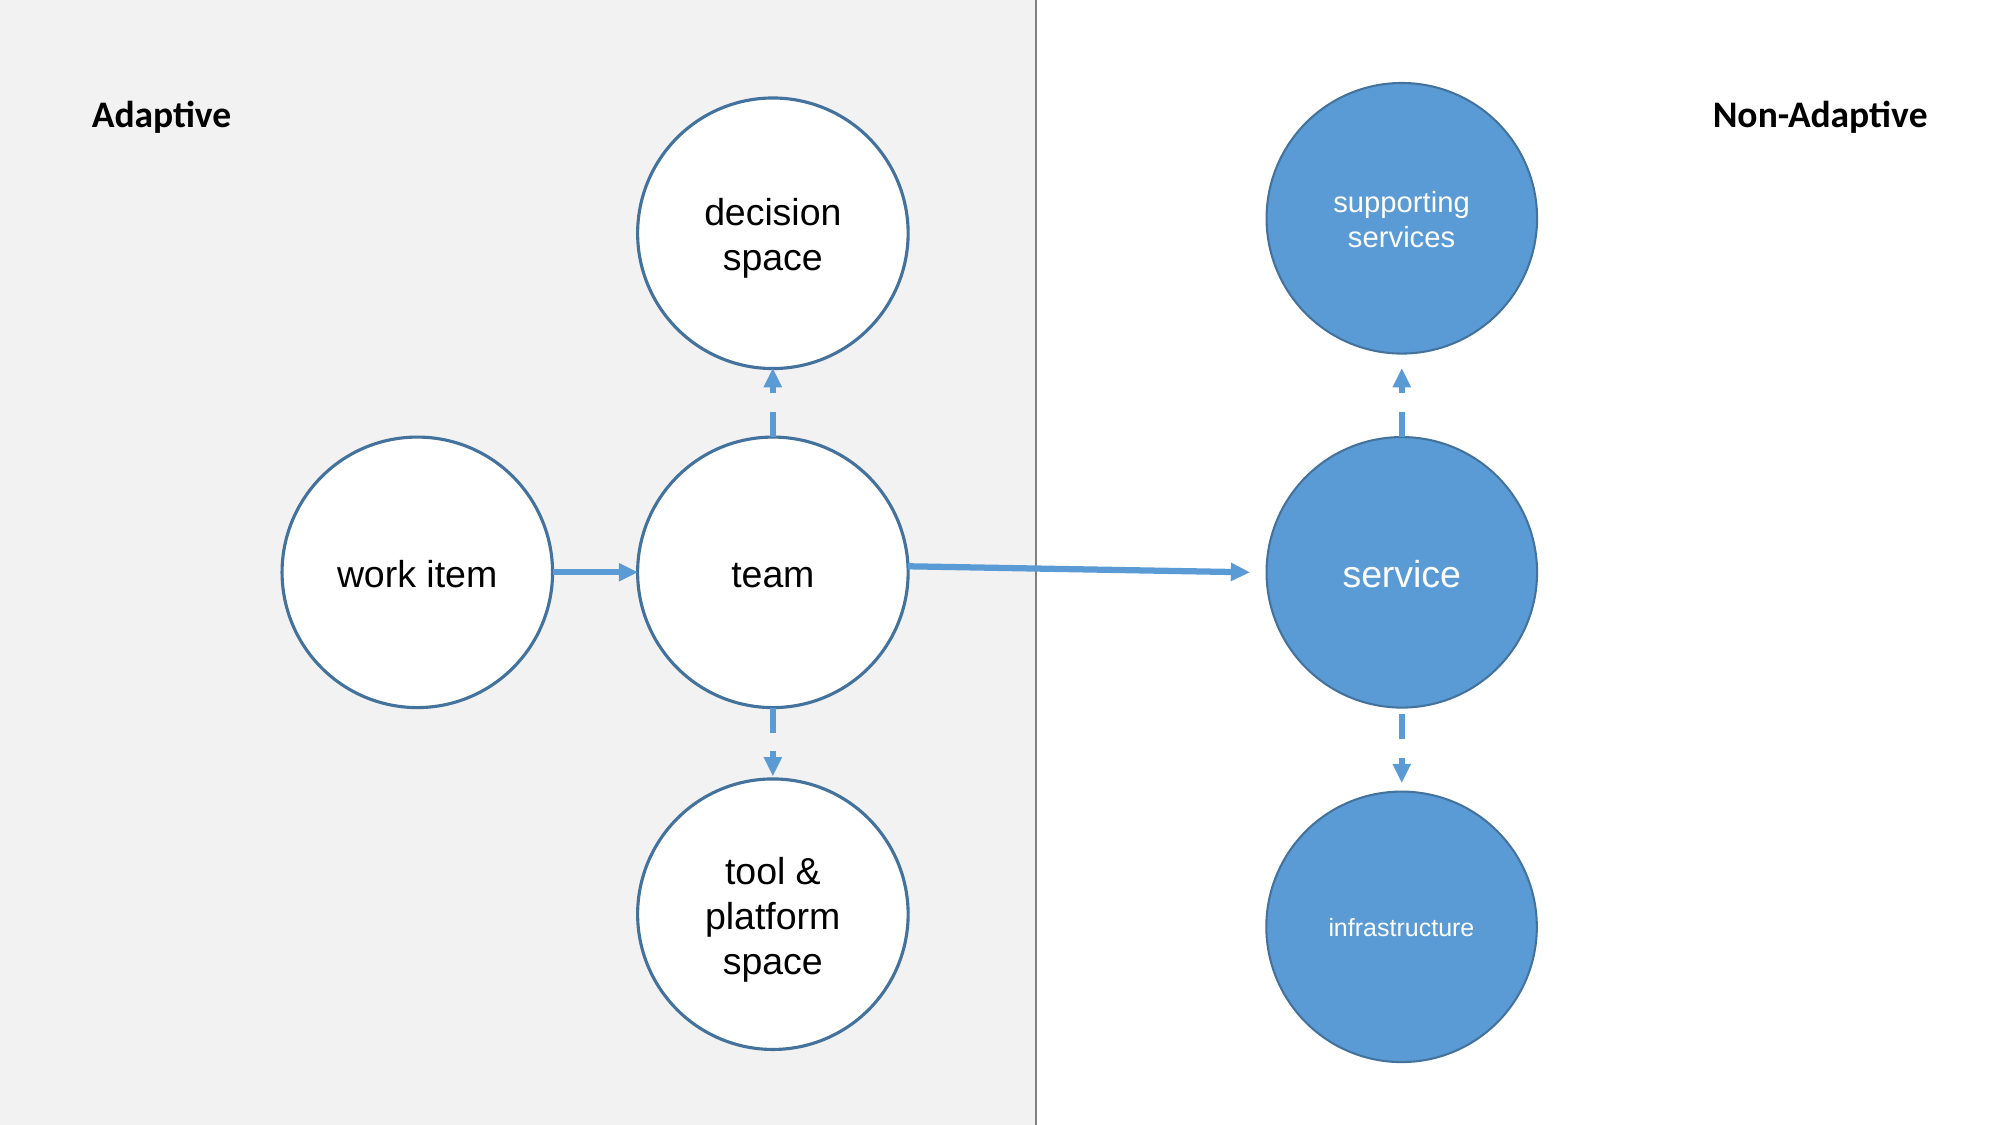

Adaptive
supporting services
Non-Adaptive
decision space
work item
team
service
tool & platform space
infrastructure